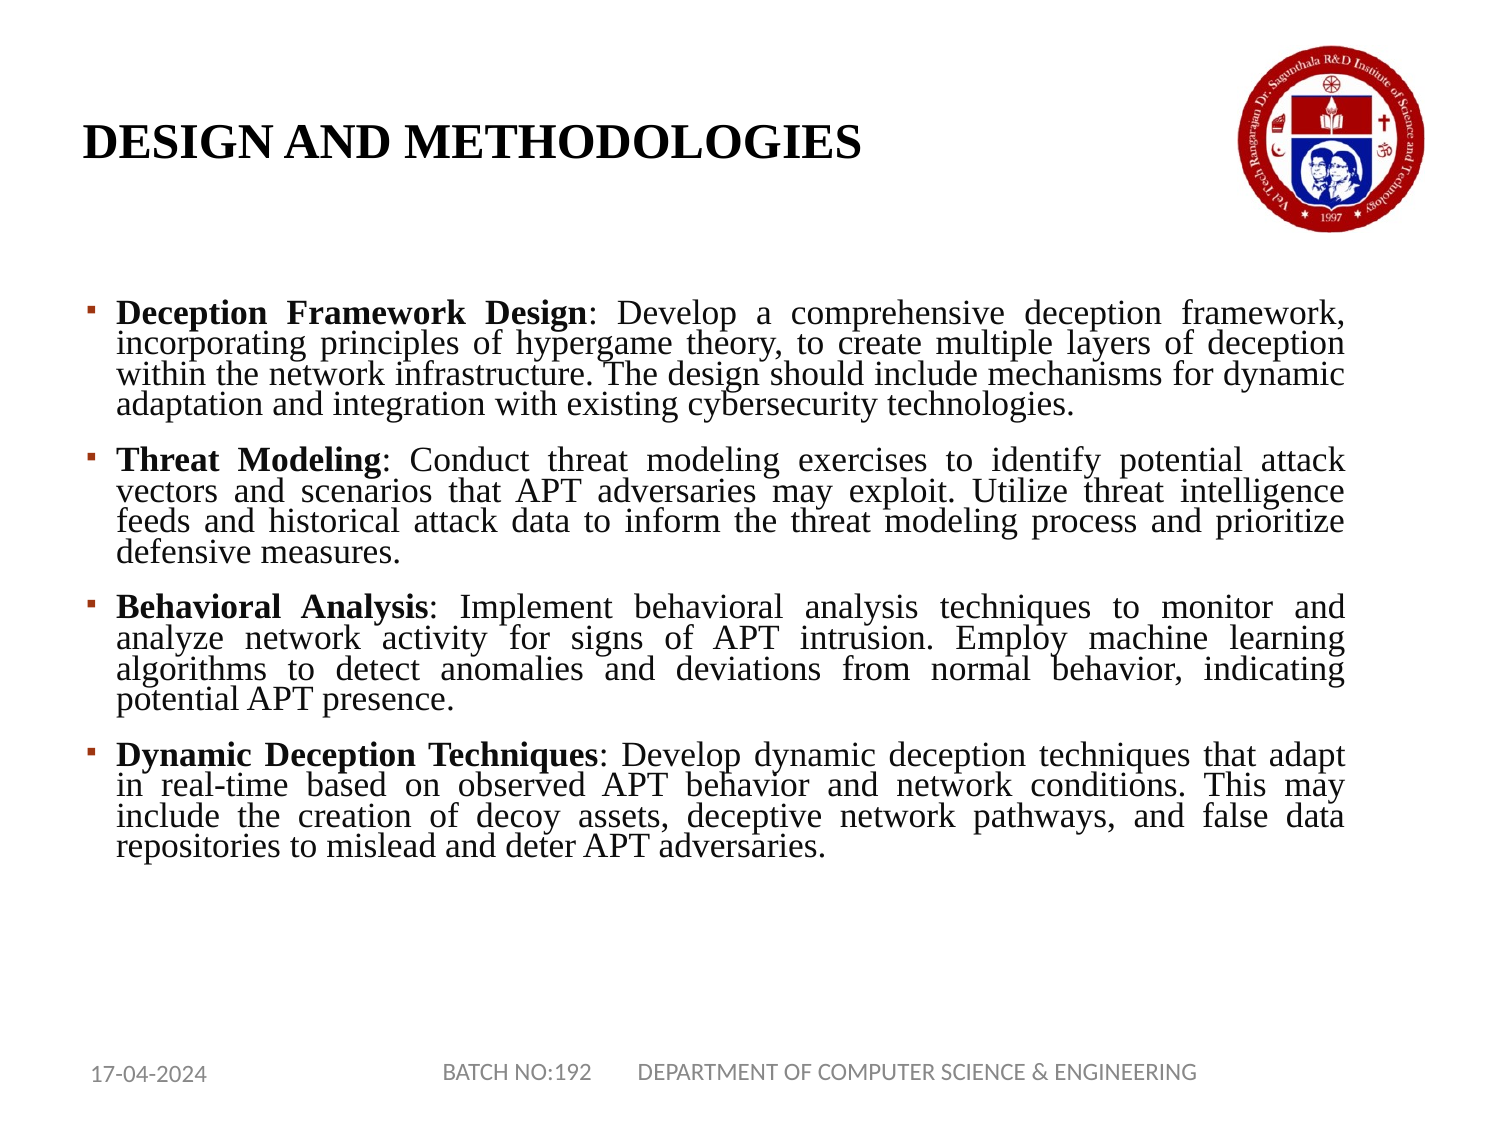

# DESIGN AND METHODOLOGIES

Deception Framework Design: Develop a comprehensive deception framework, incorporating principles of hypergame theory, to create multiple layers of deception within the network infrastructure. The design should include mechanisms for dynamic adaptation and integration with existing cybersecurity technologies.
Threat Modeling: Conduct threat modeling exercises to identify potential attack vectors and scenarios that APT adversaries may exploit. Utilize threat intelligence feeds and historical attack data to inform the threat modeling process and prioritize defensive measures.
Behavioral Analysis: Implement behavioral analysis techniques to monitor and analyze network activity for signs of APT intrusion. Employ machine learning algorithms to detect anomalies and deviations from normal behavior, indicating potential APT presence.
Dynamic Deception Techniques: Develop dynamic deception techniques that adapt in real-time based on observed APT behavior and network conditions. This may include the creation of decoy assets, deceptive network pathways, and false data repositories to mislead and deter APT adversaries.
BATCH NO:192        DEPARTMENT OF COMPUTER SCIENCE & ENGINEERING
17-04-2024
11